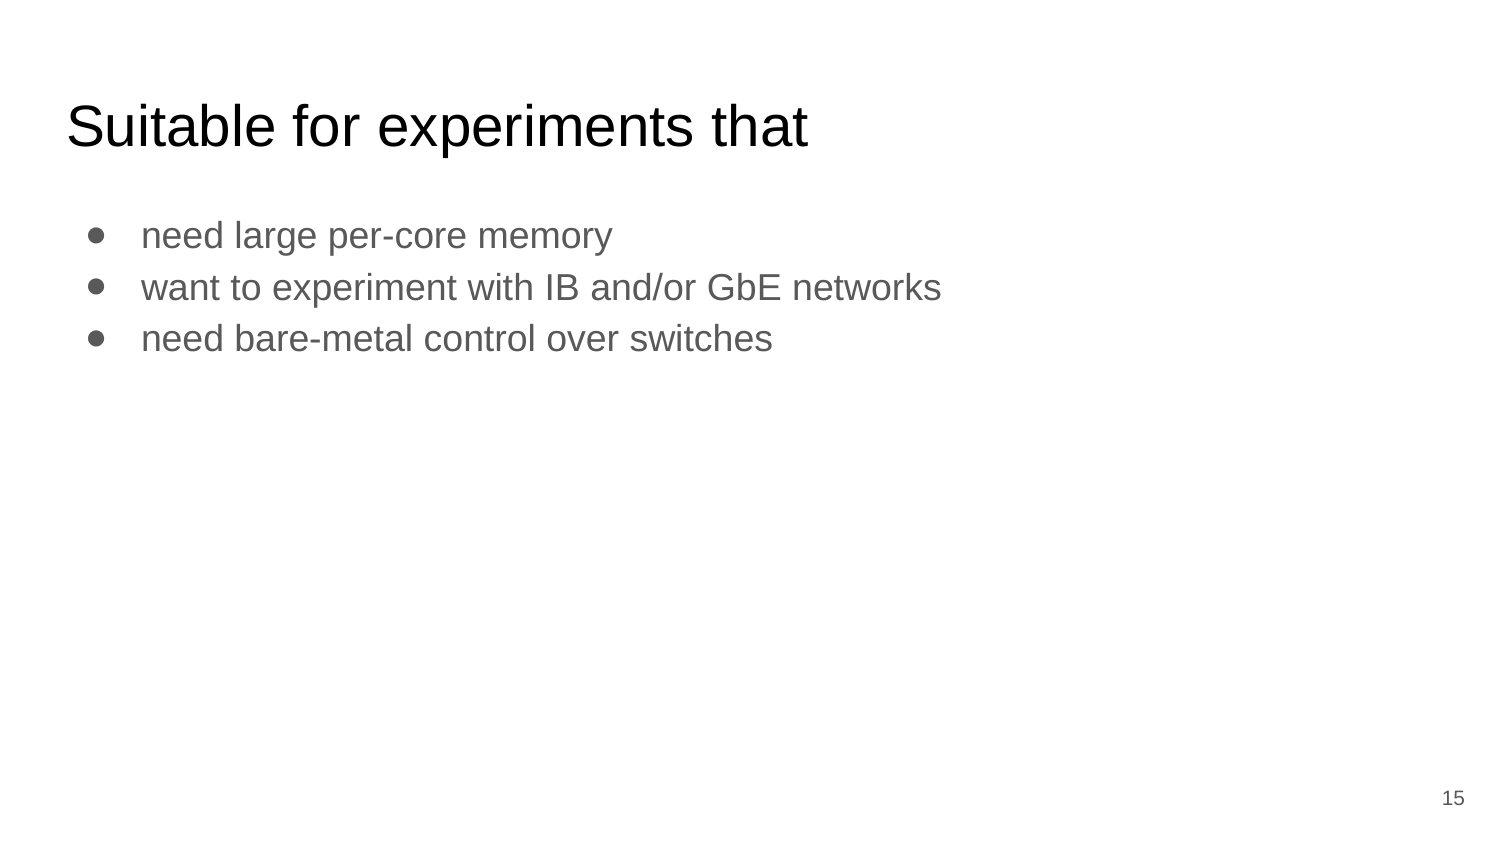

# Suitable for experiments that
need large per-core memory
want to experiment with IB and/or GbE networks
need bare-metal control over switches
15